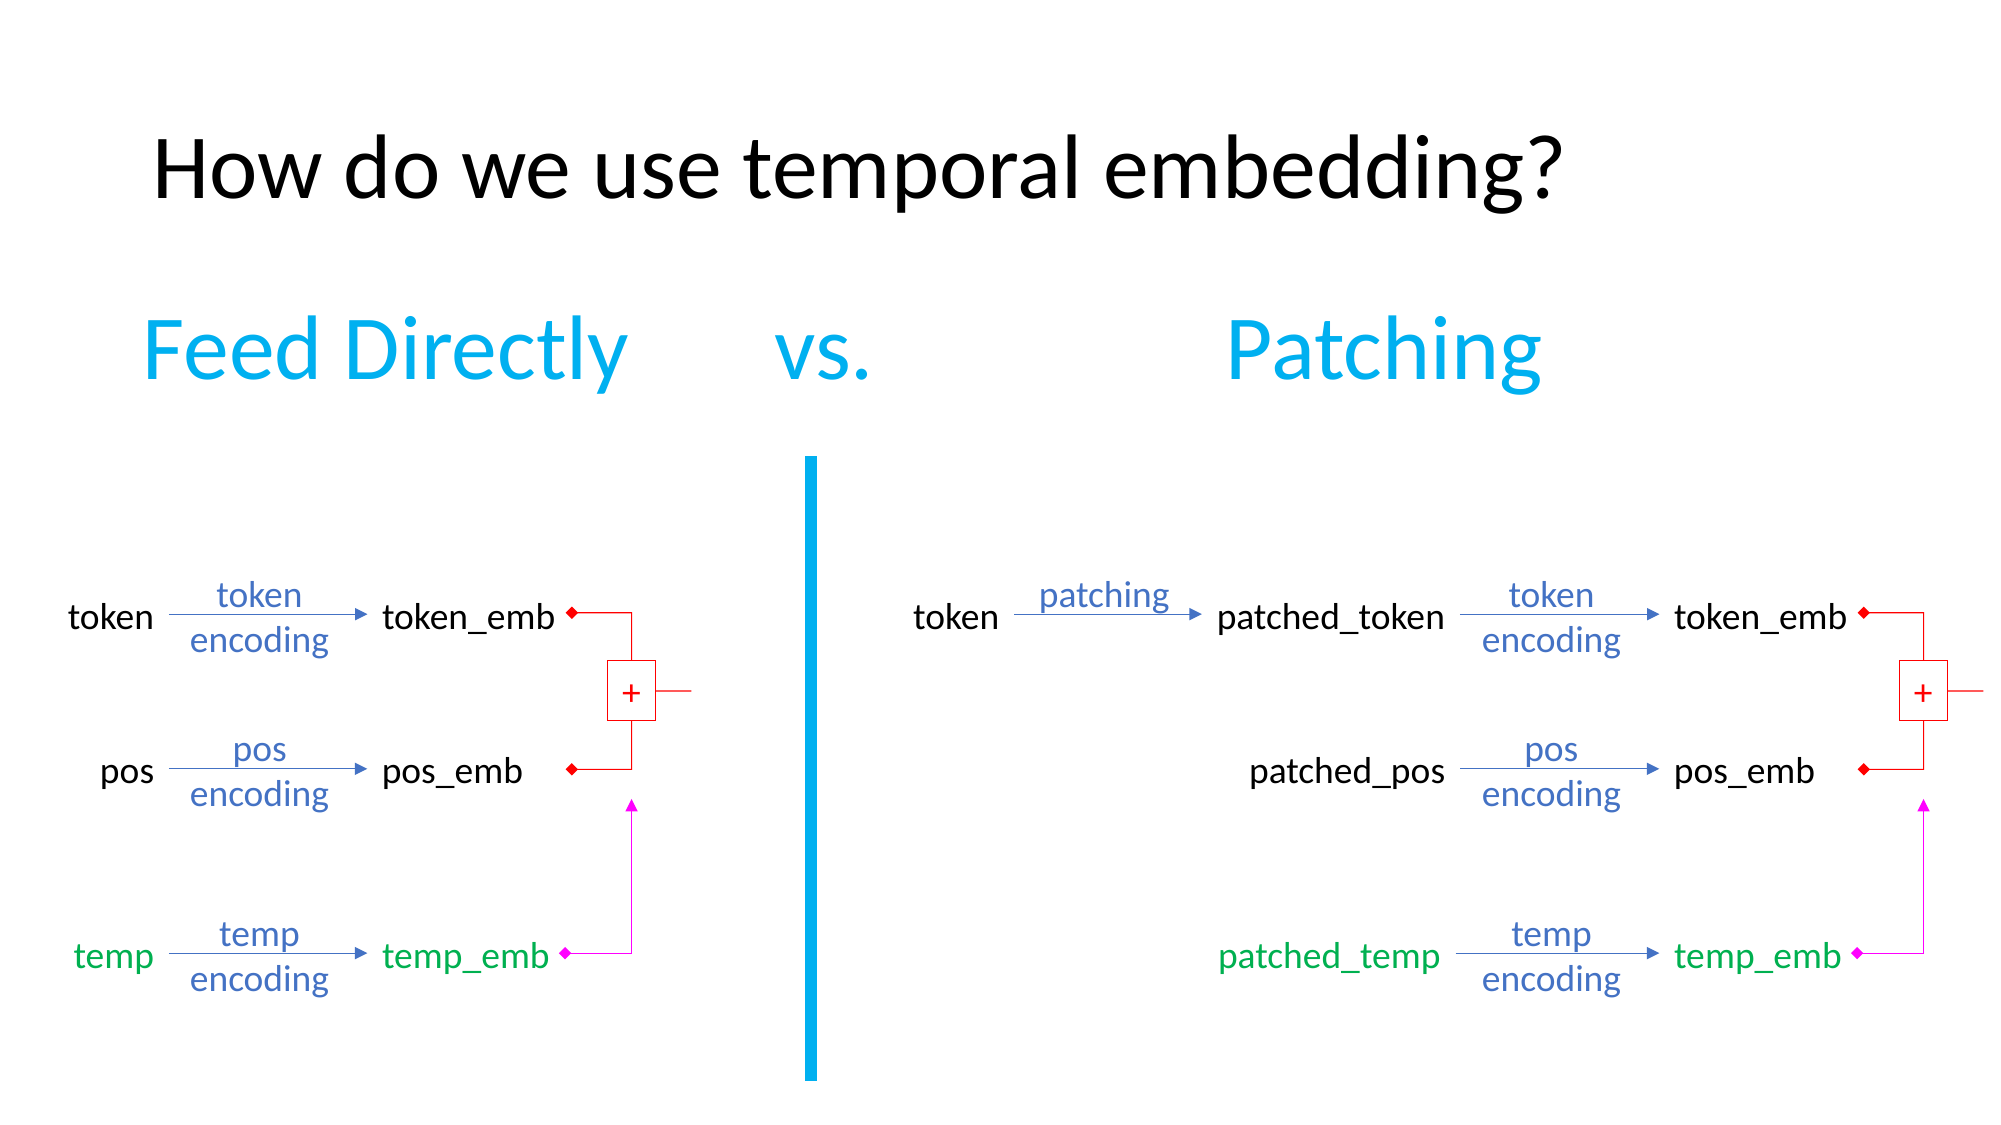

# How do we use temporal embedding?
Feed Directly       vs.                 Patching
token
encoding
patching
token
encoding
token
token_emb
token
patched_token
token_emb

+
+
pos
encoding
pos
encoding
pos
pos_emb
patched_pos
pos_emb
temp
encoding
temp
encoding
temp
temp_emb
patched_temp
temp_emb